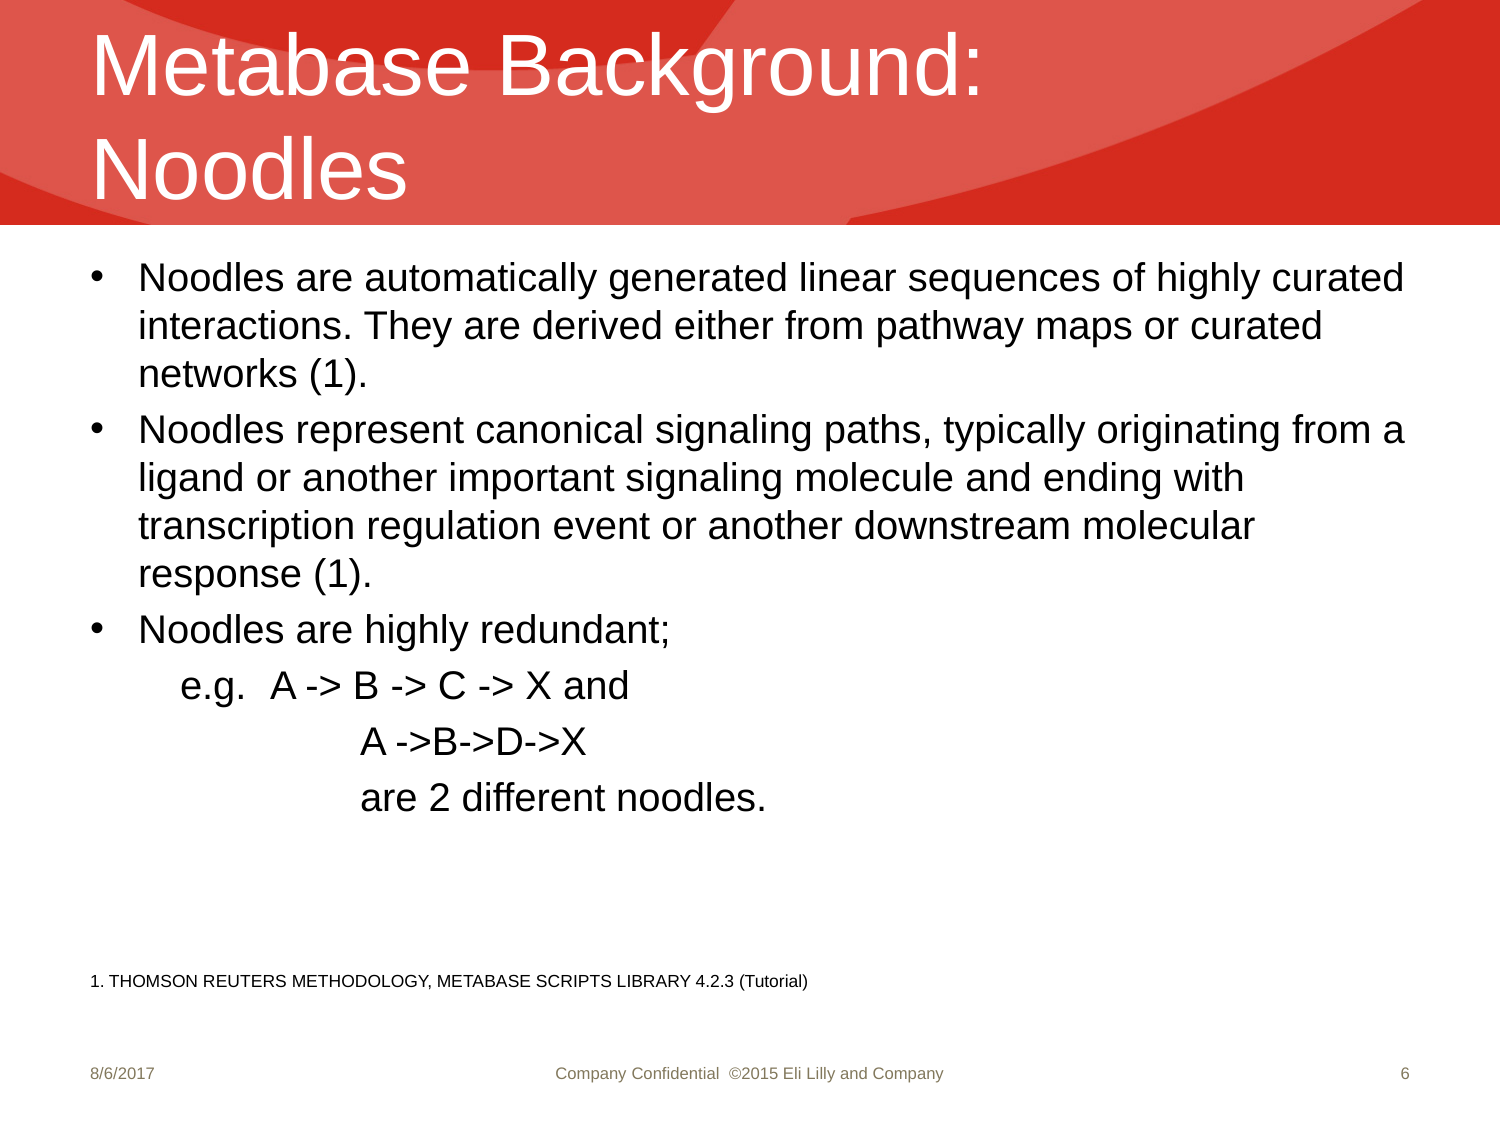

# Metabase Background: Noodles
Noodles are automatically generated linear sequences of highly curated interactions. They are derived either from pathway maps or curated networks (1).
Noodles represent canonical signaling paths, typically originating from a ligand or another important signaling molecule and ending with transcription regulation event or another downstream molecular response (1).
Noodles are highly redundant;
	e.g. 	A -> B -> C -> X and
			A ->B->D->X
			are 2 different noodles.

1. THOMSON REUTERS METHODOLOGY, METABASE SCRIPTS LIBRARY 4.2.3 (Tutorial)
8/6/2017
Company Confidential  ©2015 Eli Lilly and Company
6